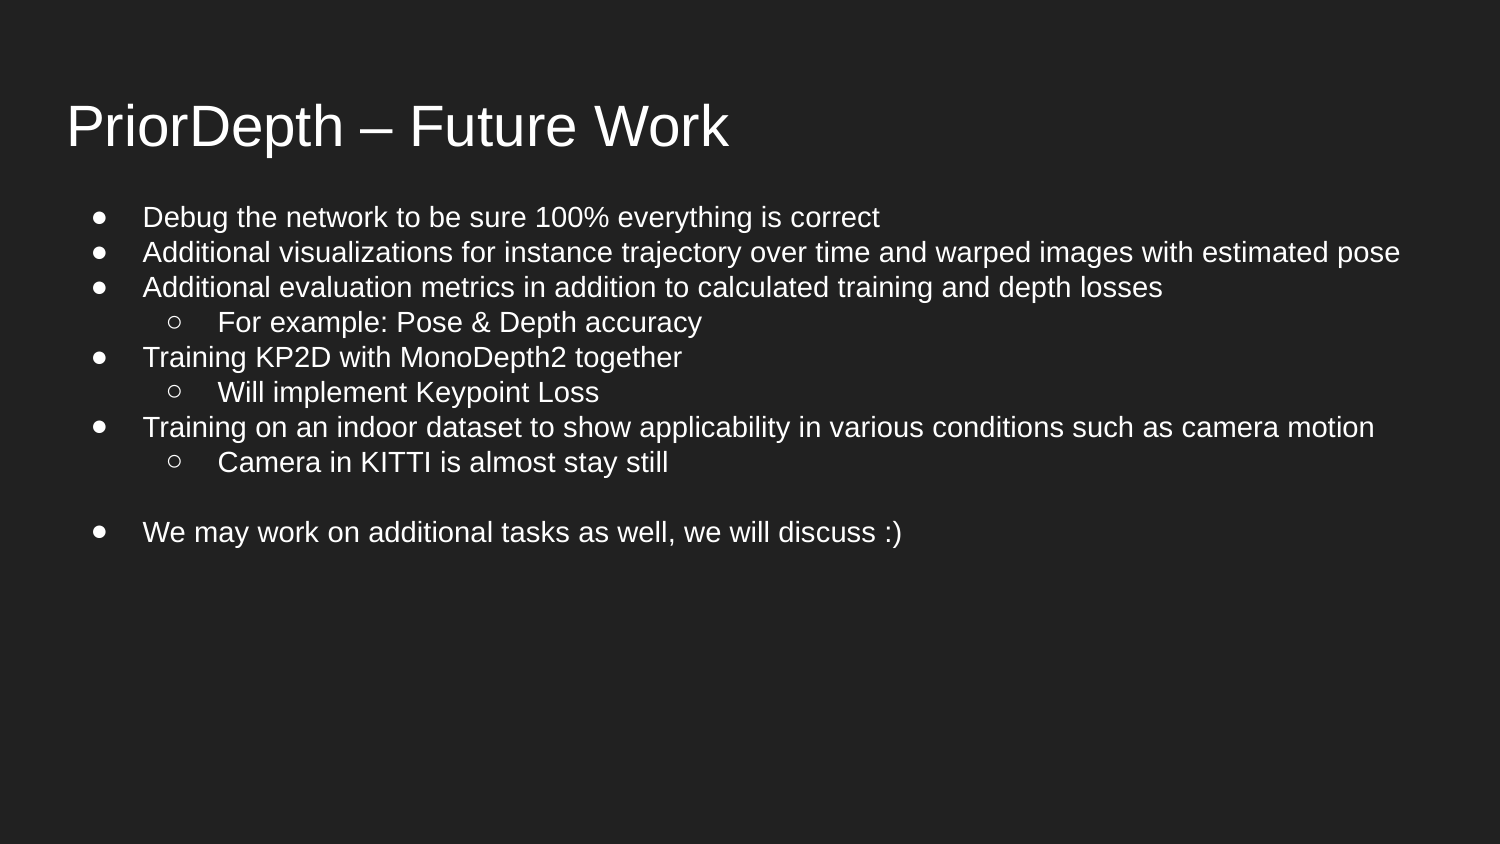

# PriorDepth – Future Work
Debug the network to be sure 100% everything is correct
Additional visualizations for instance trajectory over time and warped images with estimated pose
Additional evaluation metrics in addition to calculated training and depth losses
For example: Pose & Depth accuracy
Training KP2D with MonoDepth2 together
Will implement Keypoint Loss
Training on an indoor dataset to show applicability in various conditions such as camera motion
Camera in KITTI is almost stay still

We may work on additional tasks as well, we will discuss :)